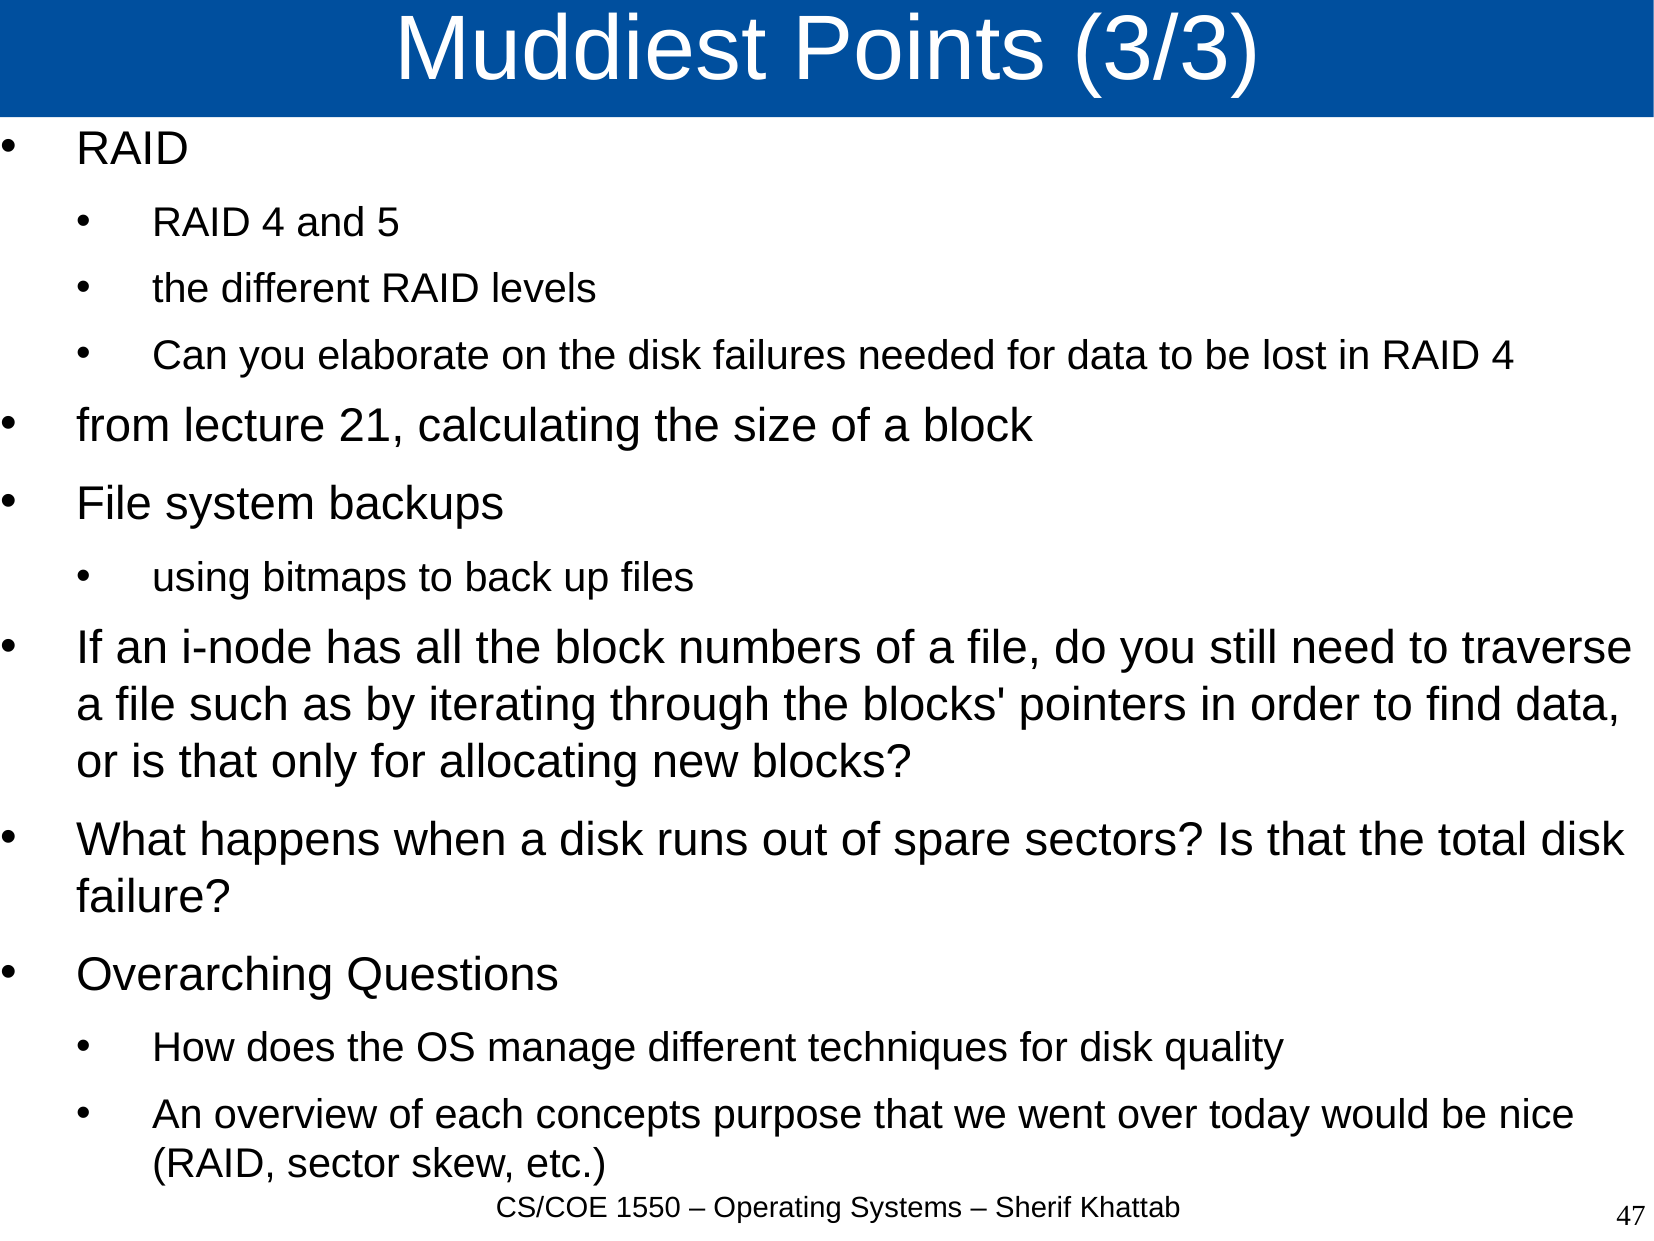

# Muddiest Points (3/3)
RAID
RAID 4 and 5
the different RAID levels
Can you elaborate on the disk failures needed for data to be lost in RAID 4
from lecture 21, calculating the size of a block
File system backups
using bitmaps to back up files
If an i-node has all the block numbers of a file, do you still need to traverse a file such as by iterating through the blocks' pointers in order to find data, or is that only for allocating new blocks?
What happens when a disk runs out of spare sectors? Is that the total disk failure?
Overarching Questions
How does the OS manage different techniques for disk quality
An overview of each concepts purpose that we went over today would be nice (RAID, sector skew, etc.)

CS/COE 1550 – Operating Systems – Sherif Khattab
47